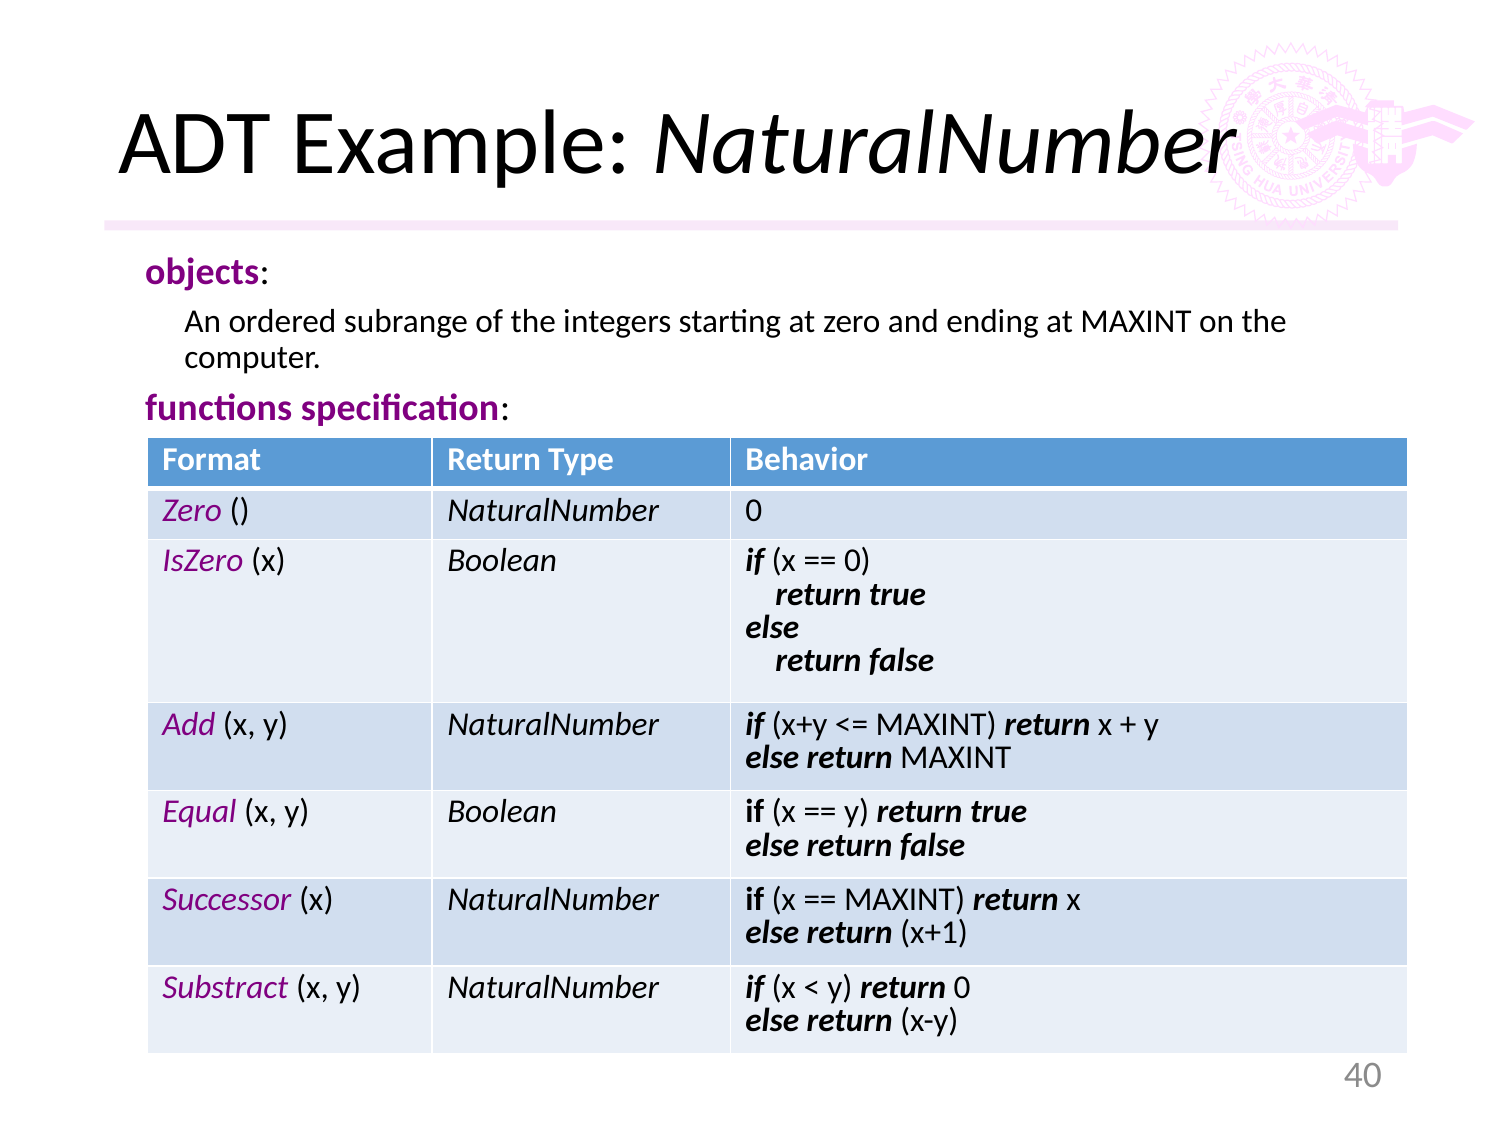

# ADT Example: NaturalNumber
objects:
An ordered subrange of the integers starting at zero and ending at MAXINT on the computer.
functions specification:
| Format | Return Type | Behavior |
| --- | --- | --- |
| Zero () | NaturalNumber | 0 |
| IsZero (x) | Boolean | if (x == 0) return true else return false |
| Add (x, y) | NaturalNumber | if (x+y <= MAXINT) return x + y else return MAXINT |
| Equal (x, y) | Boolean | if (x == y) return true else return false |
| Successor (x) | NaturalNumber | if (x == MAXINT) return x else return (x+1) |
| Substract (x, y) | NaturalNumber | if (x < y) return 0 else return (x-y) |
40